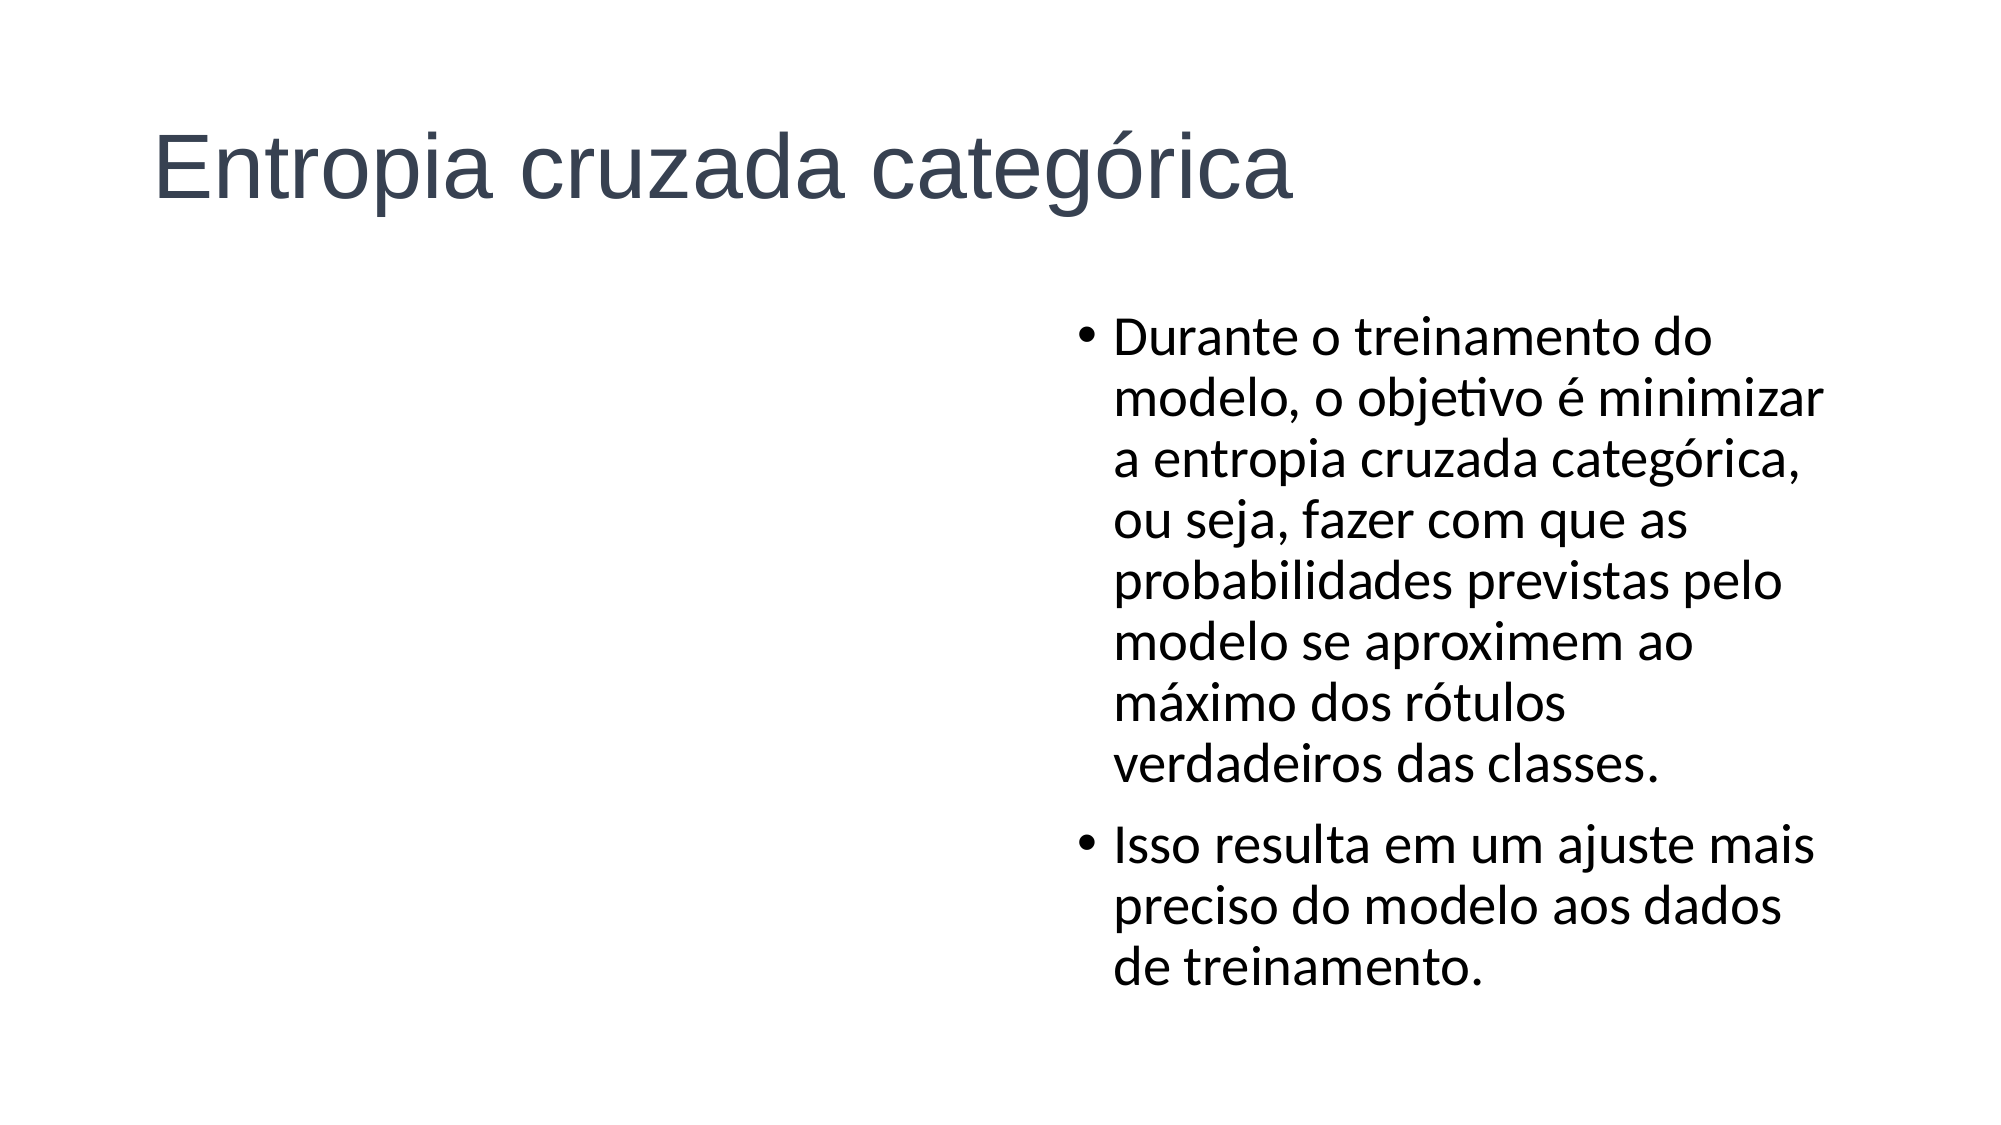

# Entropia cruzada categórica
Durante o treinamento do modelo, o objetivo é minimizar a entropia cruzada categórica, ou seja, fazer com que as probabilidades previstas pelo modelo se aproximem ao máximo dos rótulos verdadeiros das classes.
Isso resulta em um ajuste mais preciso do modelo aos dados de treinamento.